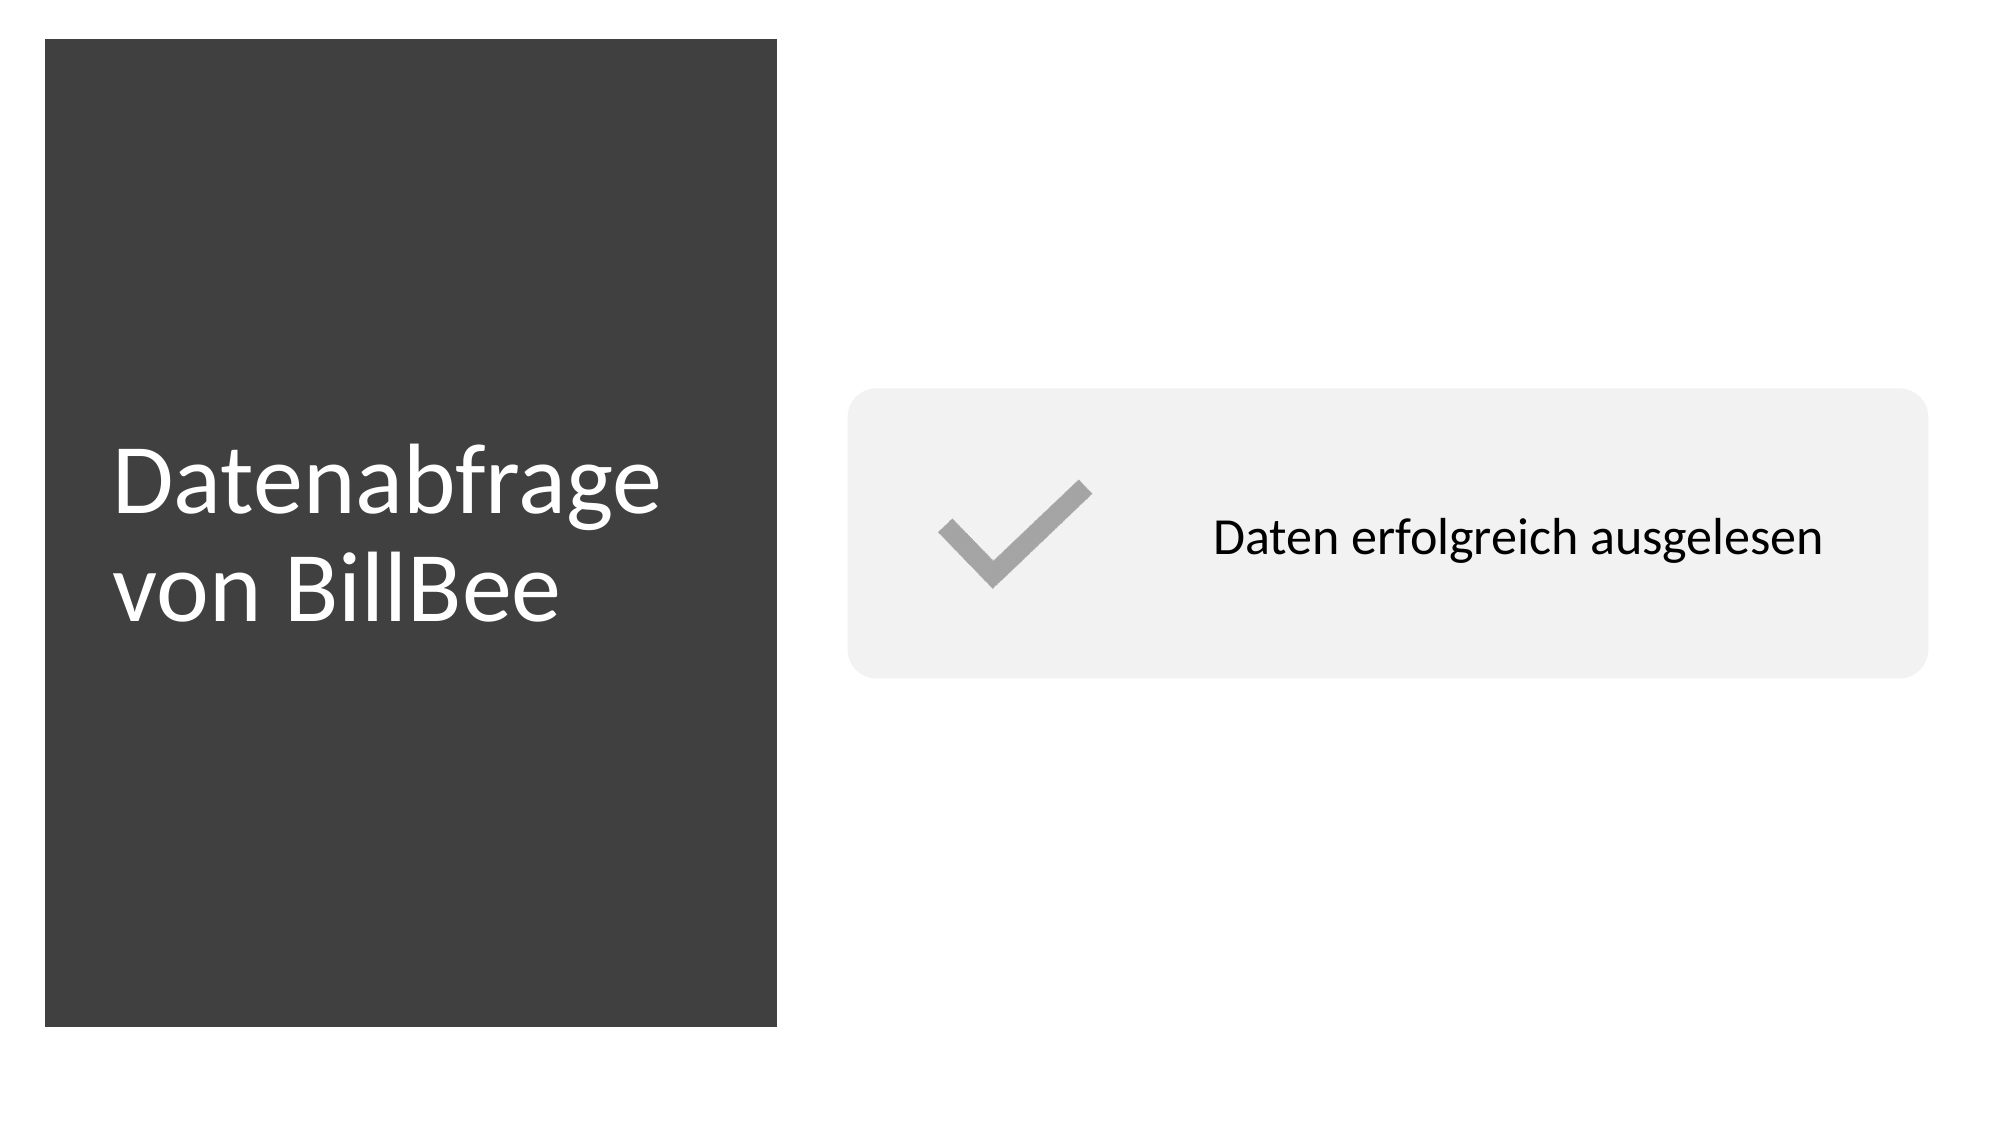

Daten erfolgreich ausgelesen
# Datenabfrage von BillBee